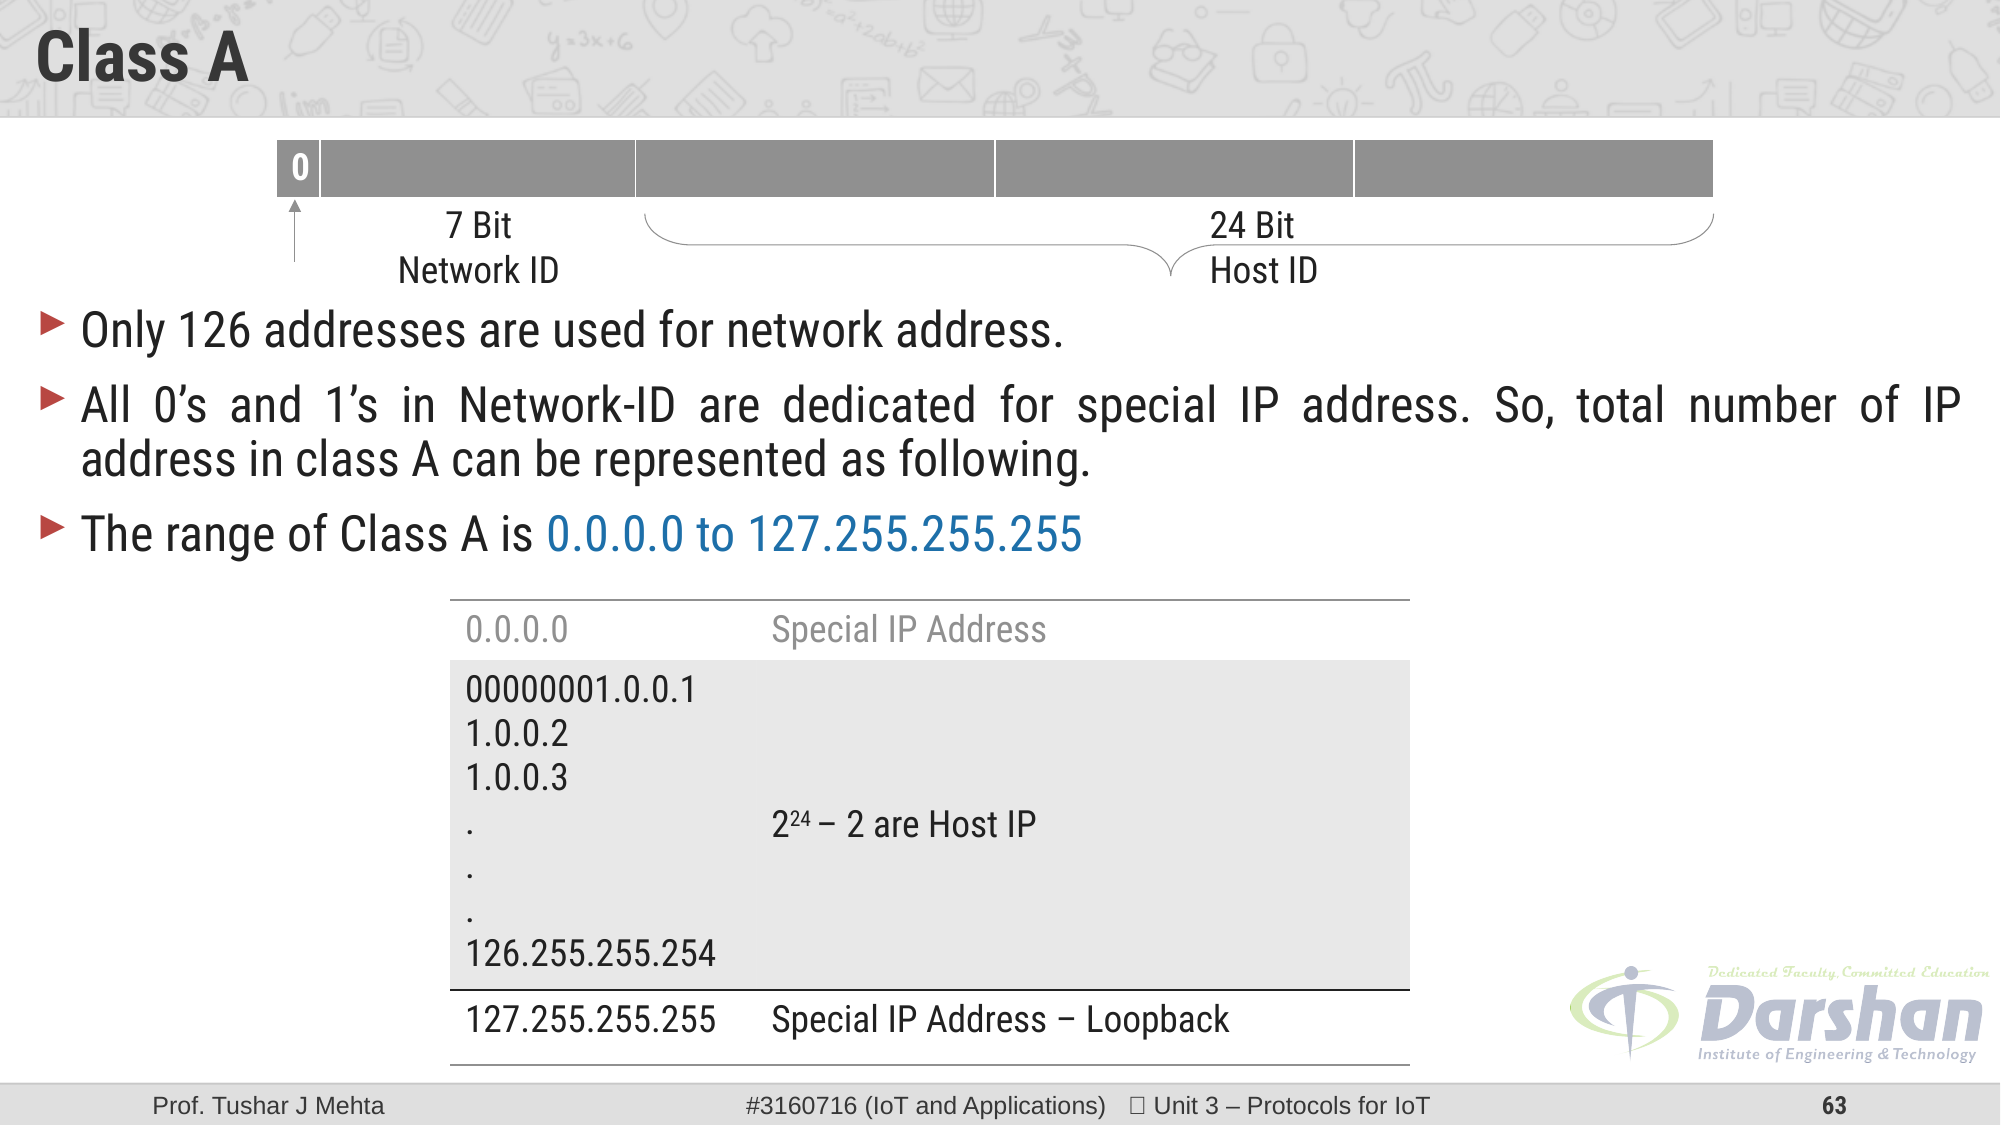

# Class A
| 0 |  |  |  |  |
| --- | --- | --- | --- | --- |

Only 126 addresses are used for network address.
All 0’s and 1’s in Network-ID are dedicated for special IP address. So, total number of IP address in class A can be represented as following.
The range of Class A is 0.0.0.0 to 127.255.255.255

24 Bit Host ID
7 Bit Network ID
| 0.0.0.0 | Special IP Address |
| --- | --- |
| 00000001.0.0.1 1.0.0.2 1.0.0.3 . . . 126.255.255.254 | 224 – 2 are Host IP |
| 127.255.255.255 | Special IP Address – Loopback |